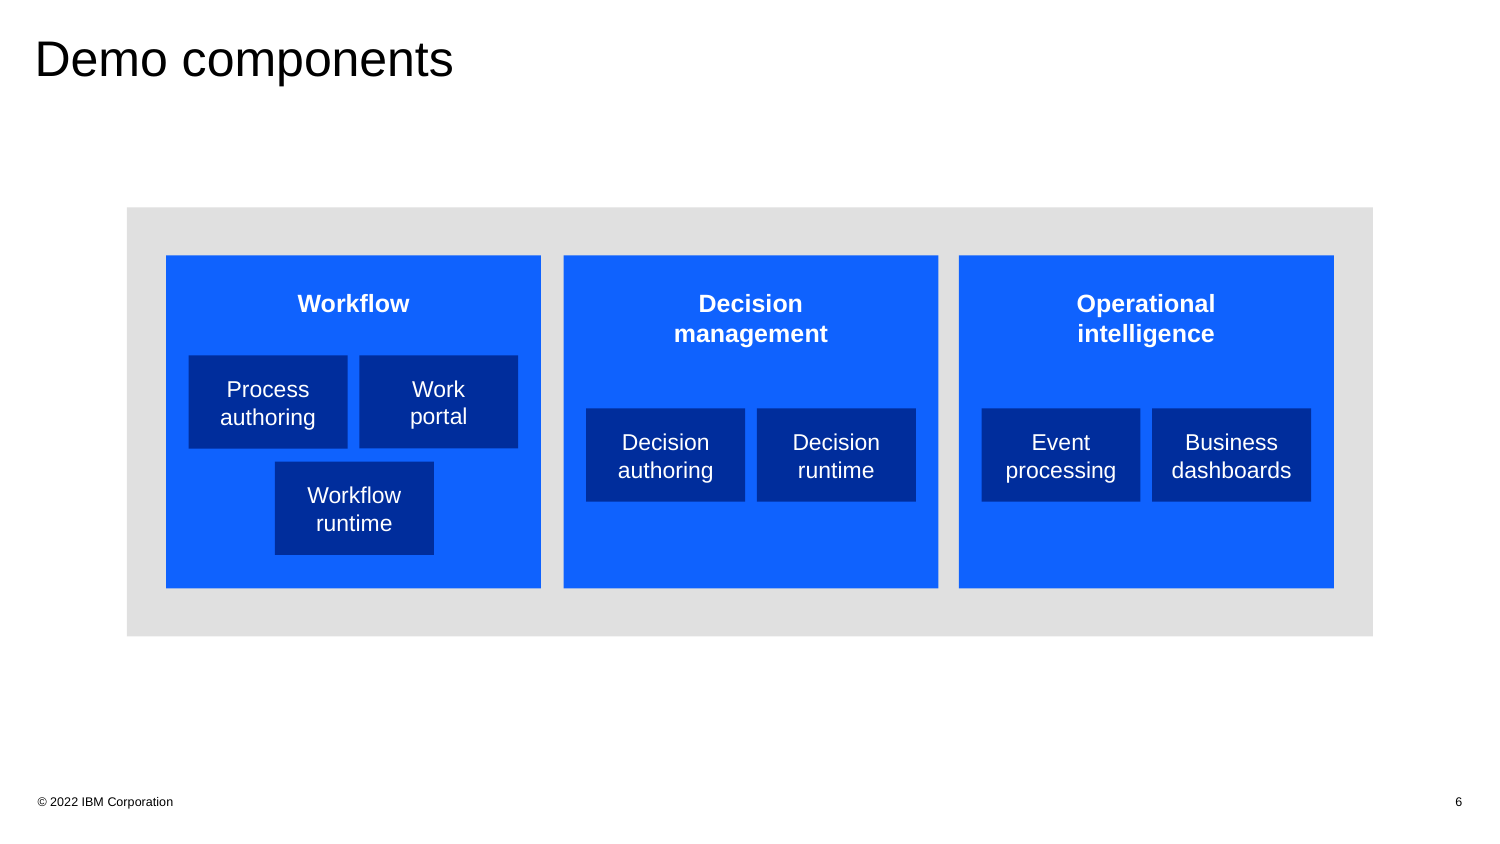

# Demo components

Workflow
Operational
intelligence
Decision
management
Process
authoring
Work
portal
Workflow
runtime
Event
processing
Business
dashboards
Decision
authoring
Decision
runtime
© 2022 IBM Corporation
6